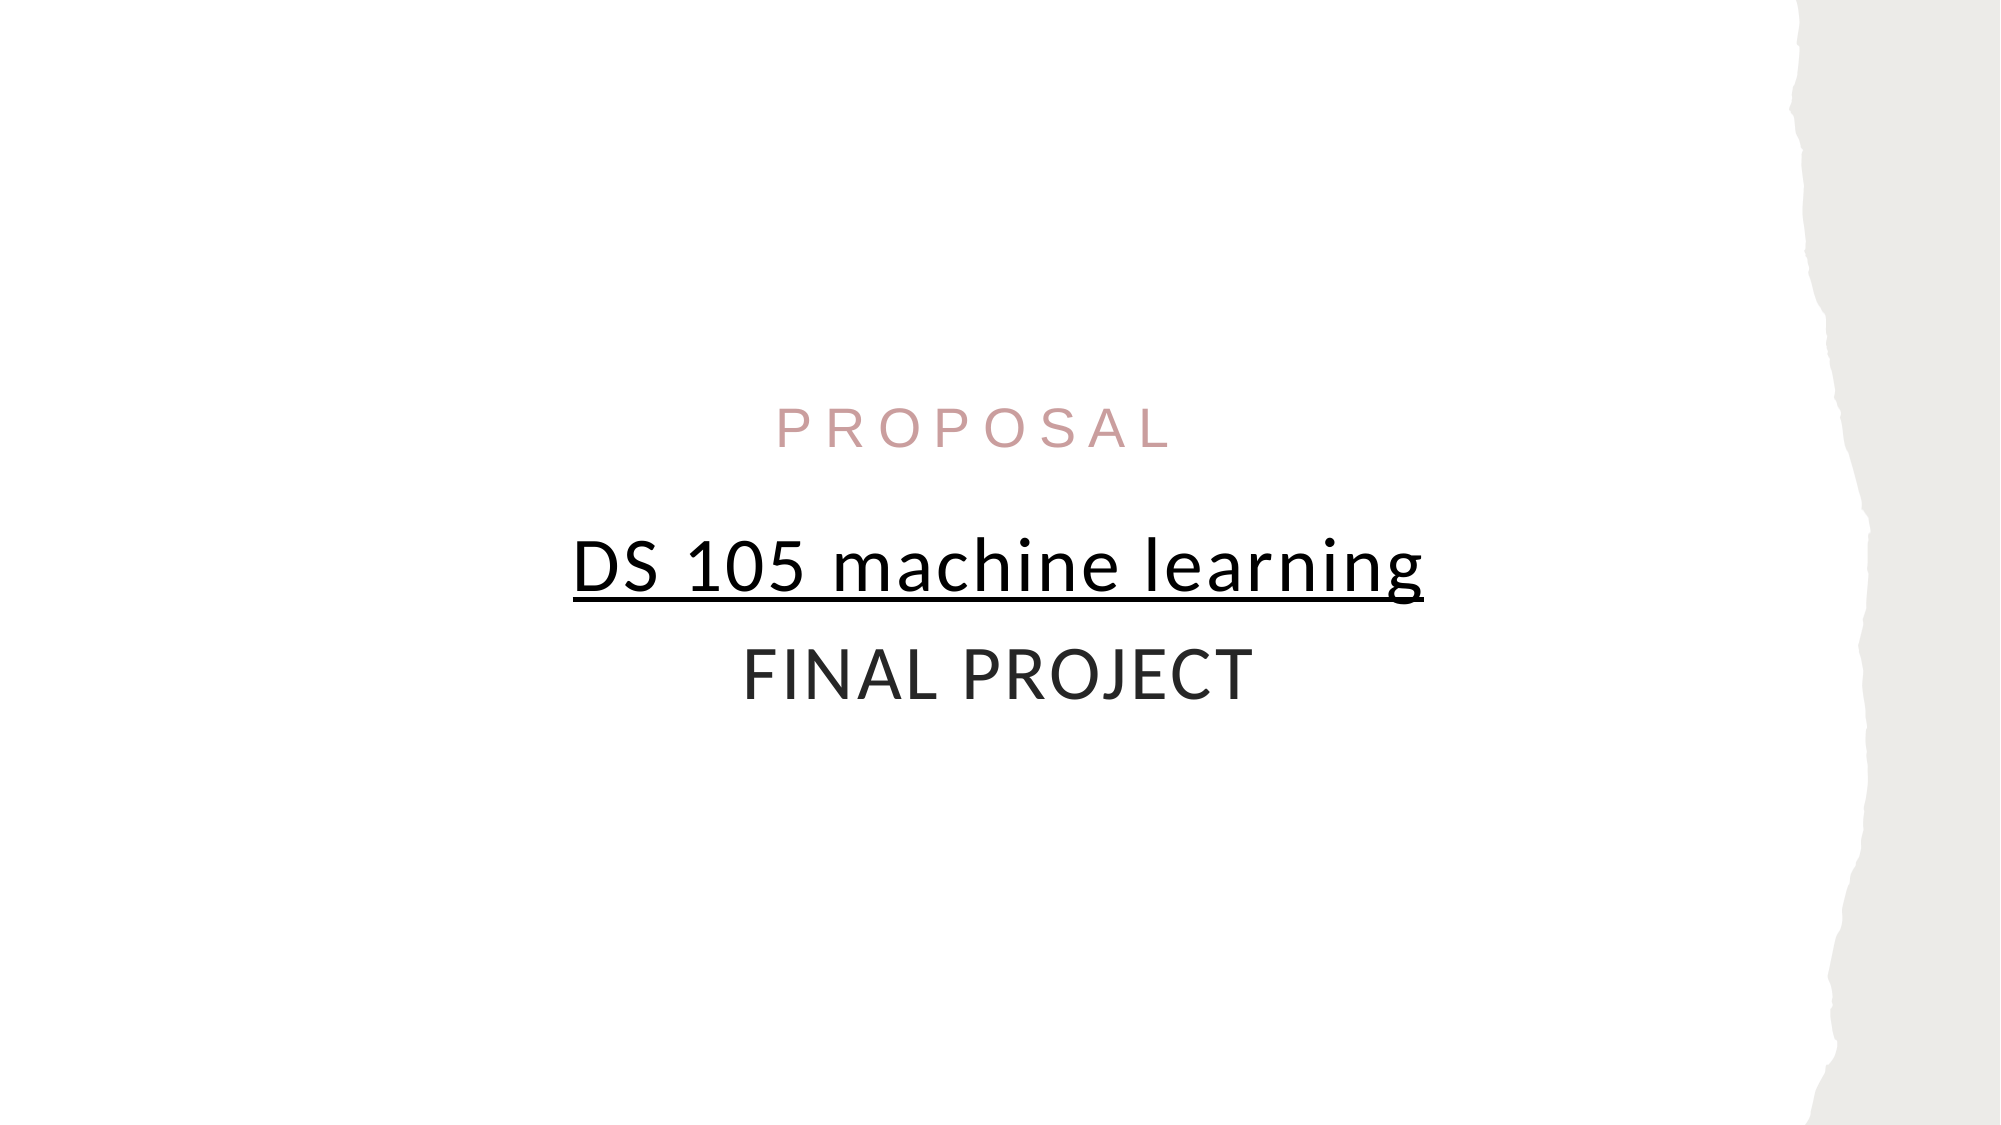

# Proposal
DS 105 machine learning
FINAL PROJECT